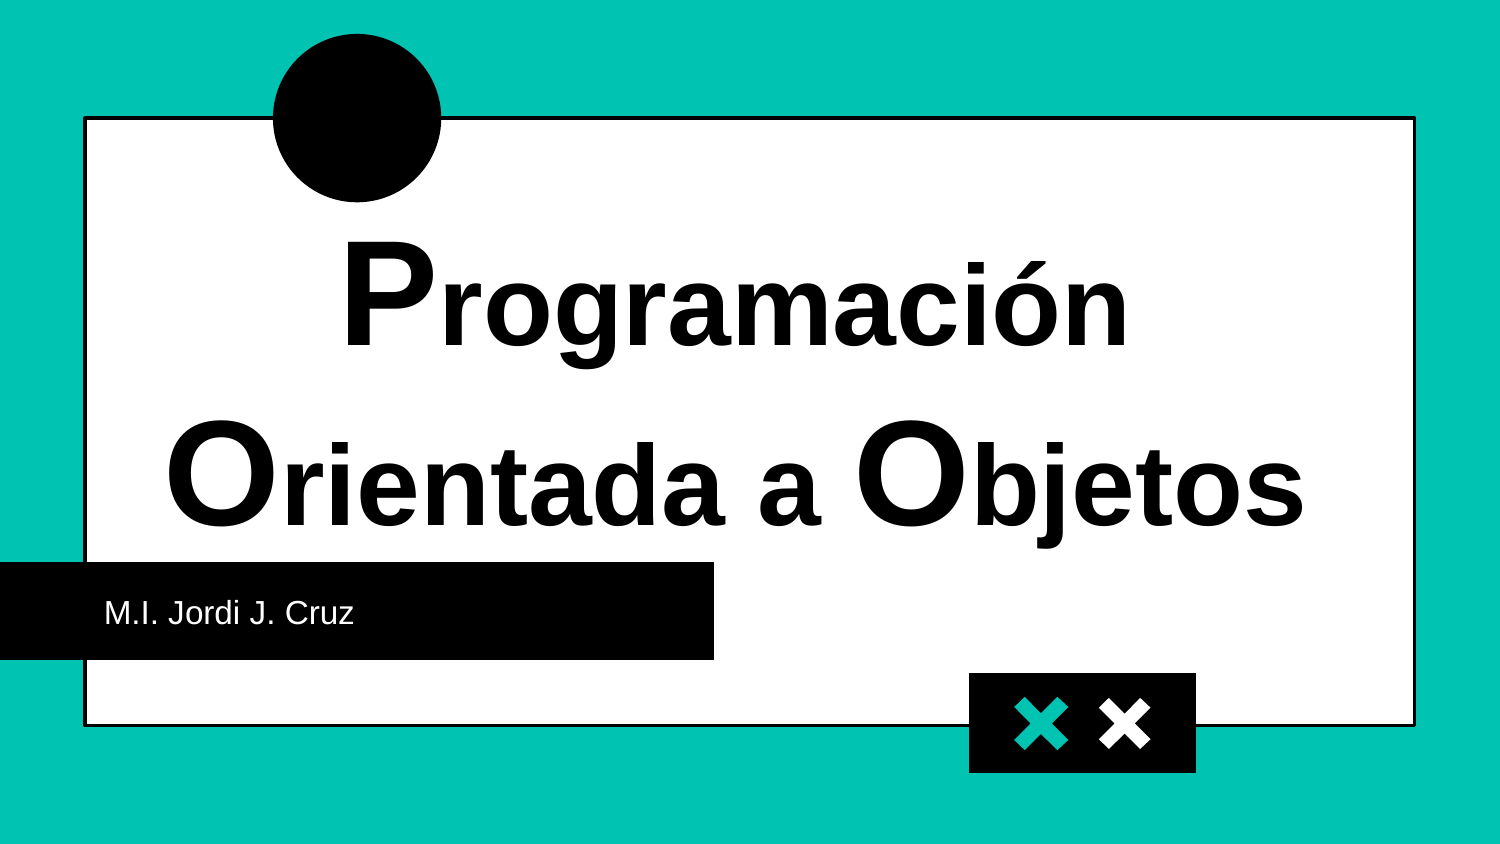

# Programación Orientada a Objetos
M.I. Jordi J. Cruz